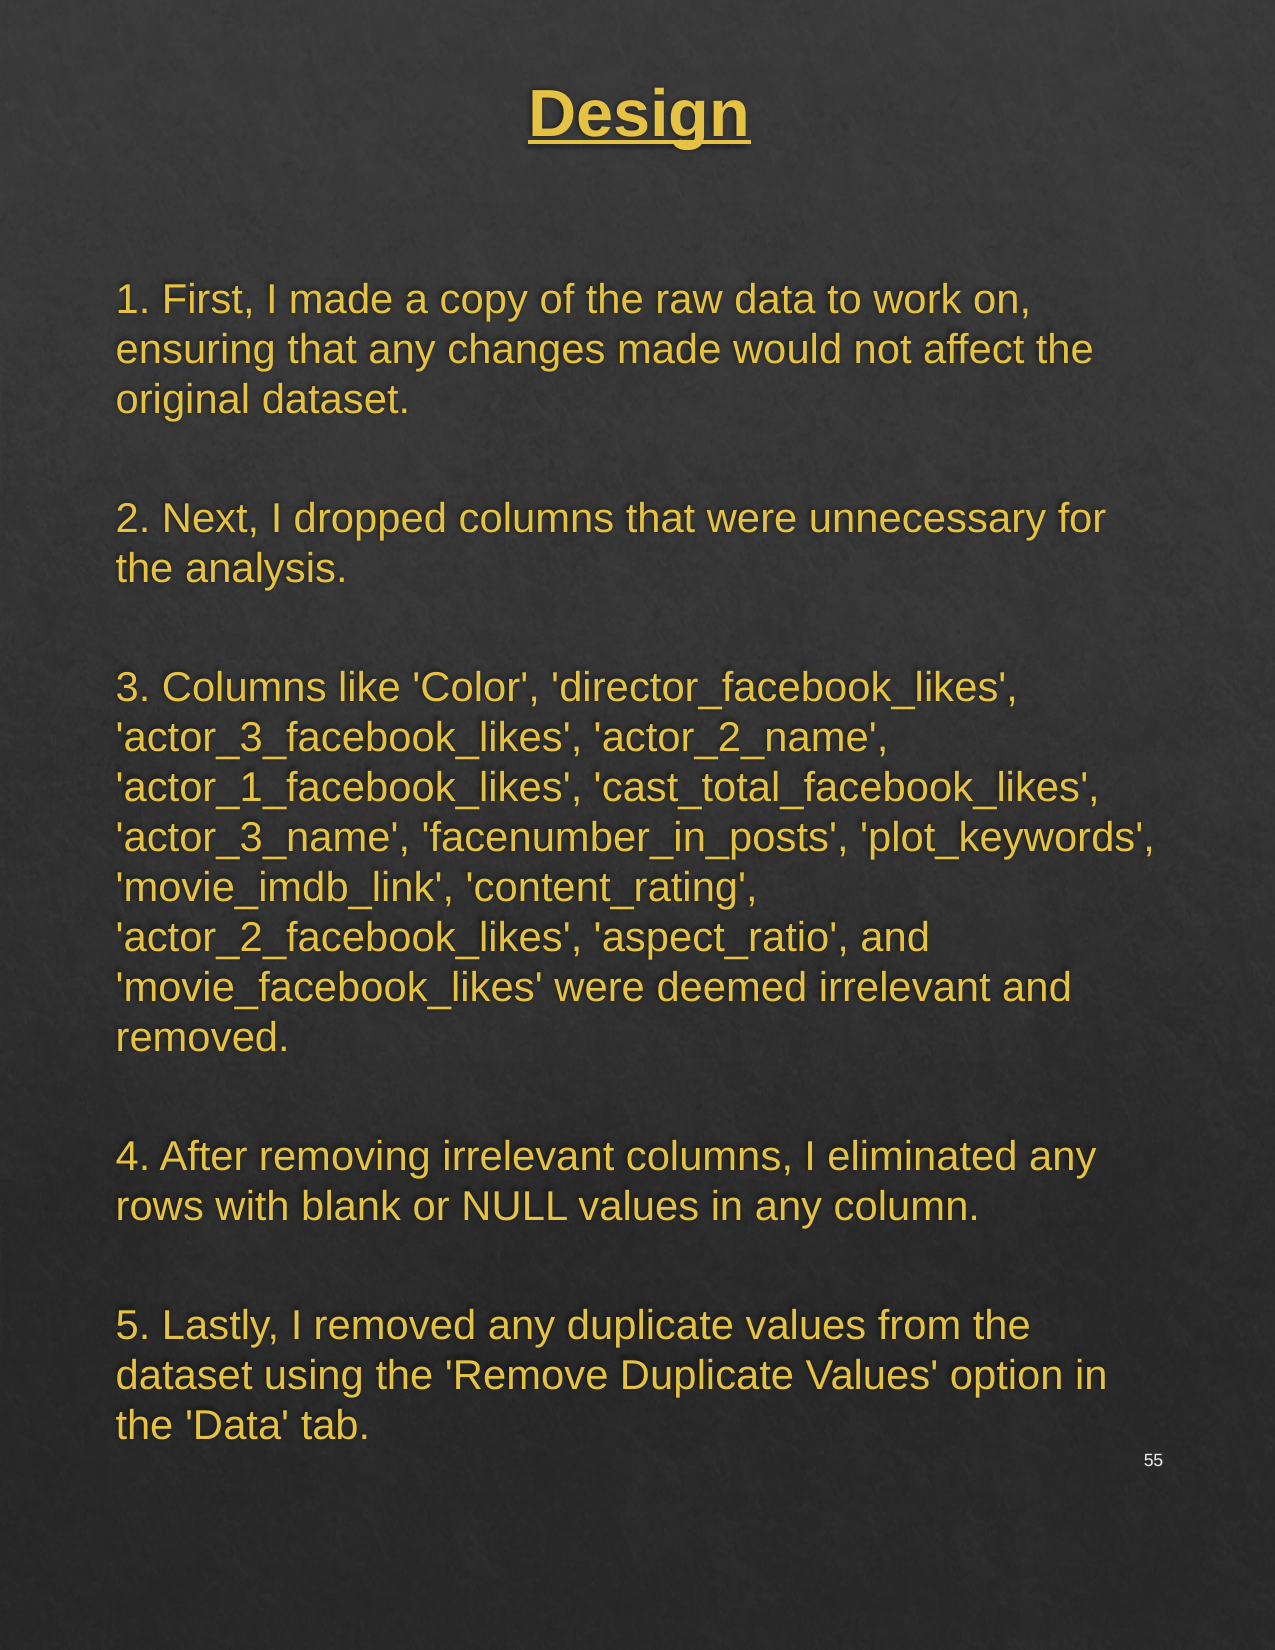

Design

1. First, I made a copy of the raw data to work on, ensuring that any changes made would not affect the original dataset.
2. Next, I dropped columns that were unnecessary for the analysis.
3. Columns like 'Color', 'director_facebook_likes', 'actor_3_facebook_likes', 'actor_2_name', 'actor_1_facebook_likes', 'cast_total_facebook_likes', 'actor_3_name', 'facenumber_in_posts', 'plot_keywords', 'movie_imdb_link', 'content_rating', 'actor_2_facebook_likes', 'aspect_ratio', and 'movie_facebook_likes' were deemed irrelevant and removed.
4. After removing irrelevant columns, I eliminated any rows with blank or NULL values in any column.
5. Lastly, I removed any duplicate values from the dataset using the 'Remove Duplicate Values' option in the 'Data' tab.

55